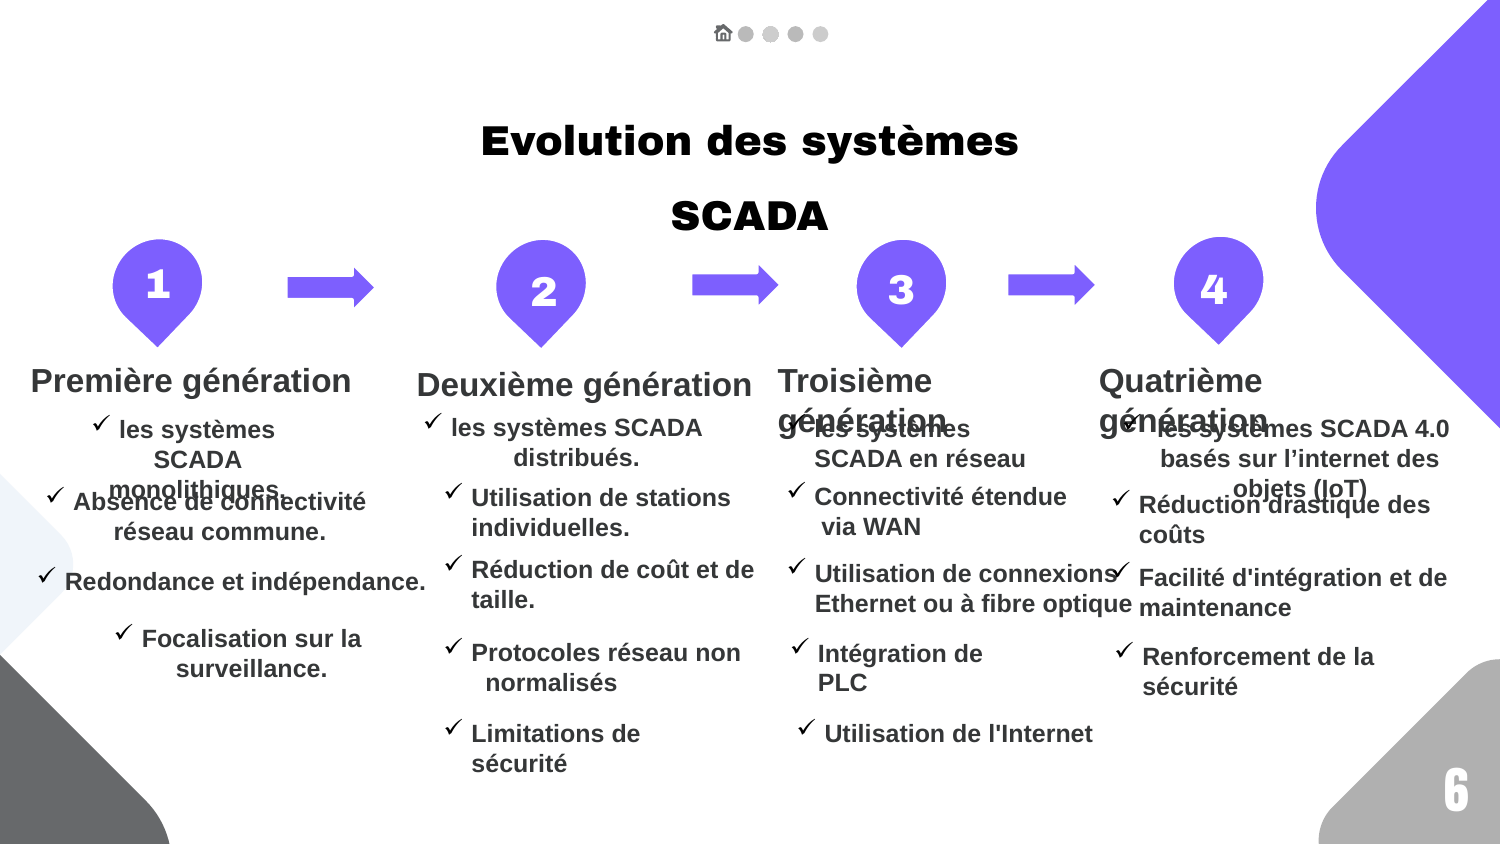

Evolution des systèmes SCADA

4

1

3

2

Quatrième génération
Première génération
Troisième génération
Deuxième génération
les systèmes SCADA distribués.
les systèmes SCADA en réseau
 les systèmes SCADA 4.0 basés sur l’internet des objets (IoT)
les systèmes SCADA monolithiques.
Connectivité étendue
     via WAN
Utilisation de stations individuelles.
Absence de connectivité réseau commune.
Réduction drastique des coûts
Réduction de coût et de taille.
Utilisation de connexions Ethernet ou à fibre optique
Facilité d'intégration et de maintenance
Redondance et indépendance.
Focalisation sur la surveillance.
Protocoles réseau non
      normalisés
Intégration de PLC
Renforcement de la sécurité
Limitations de sécurité
Utilisation de l'Internet
6